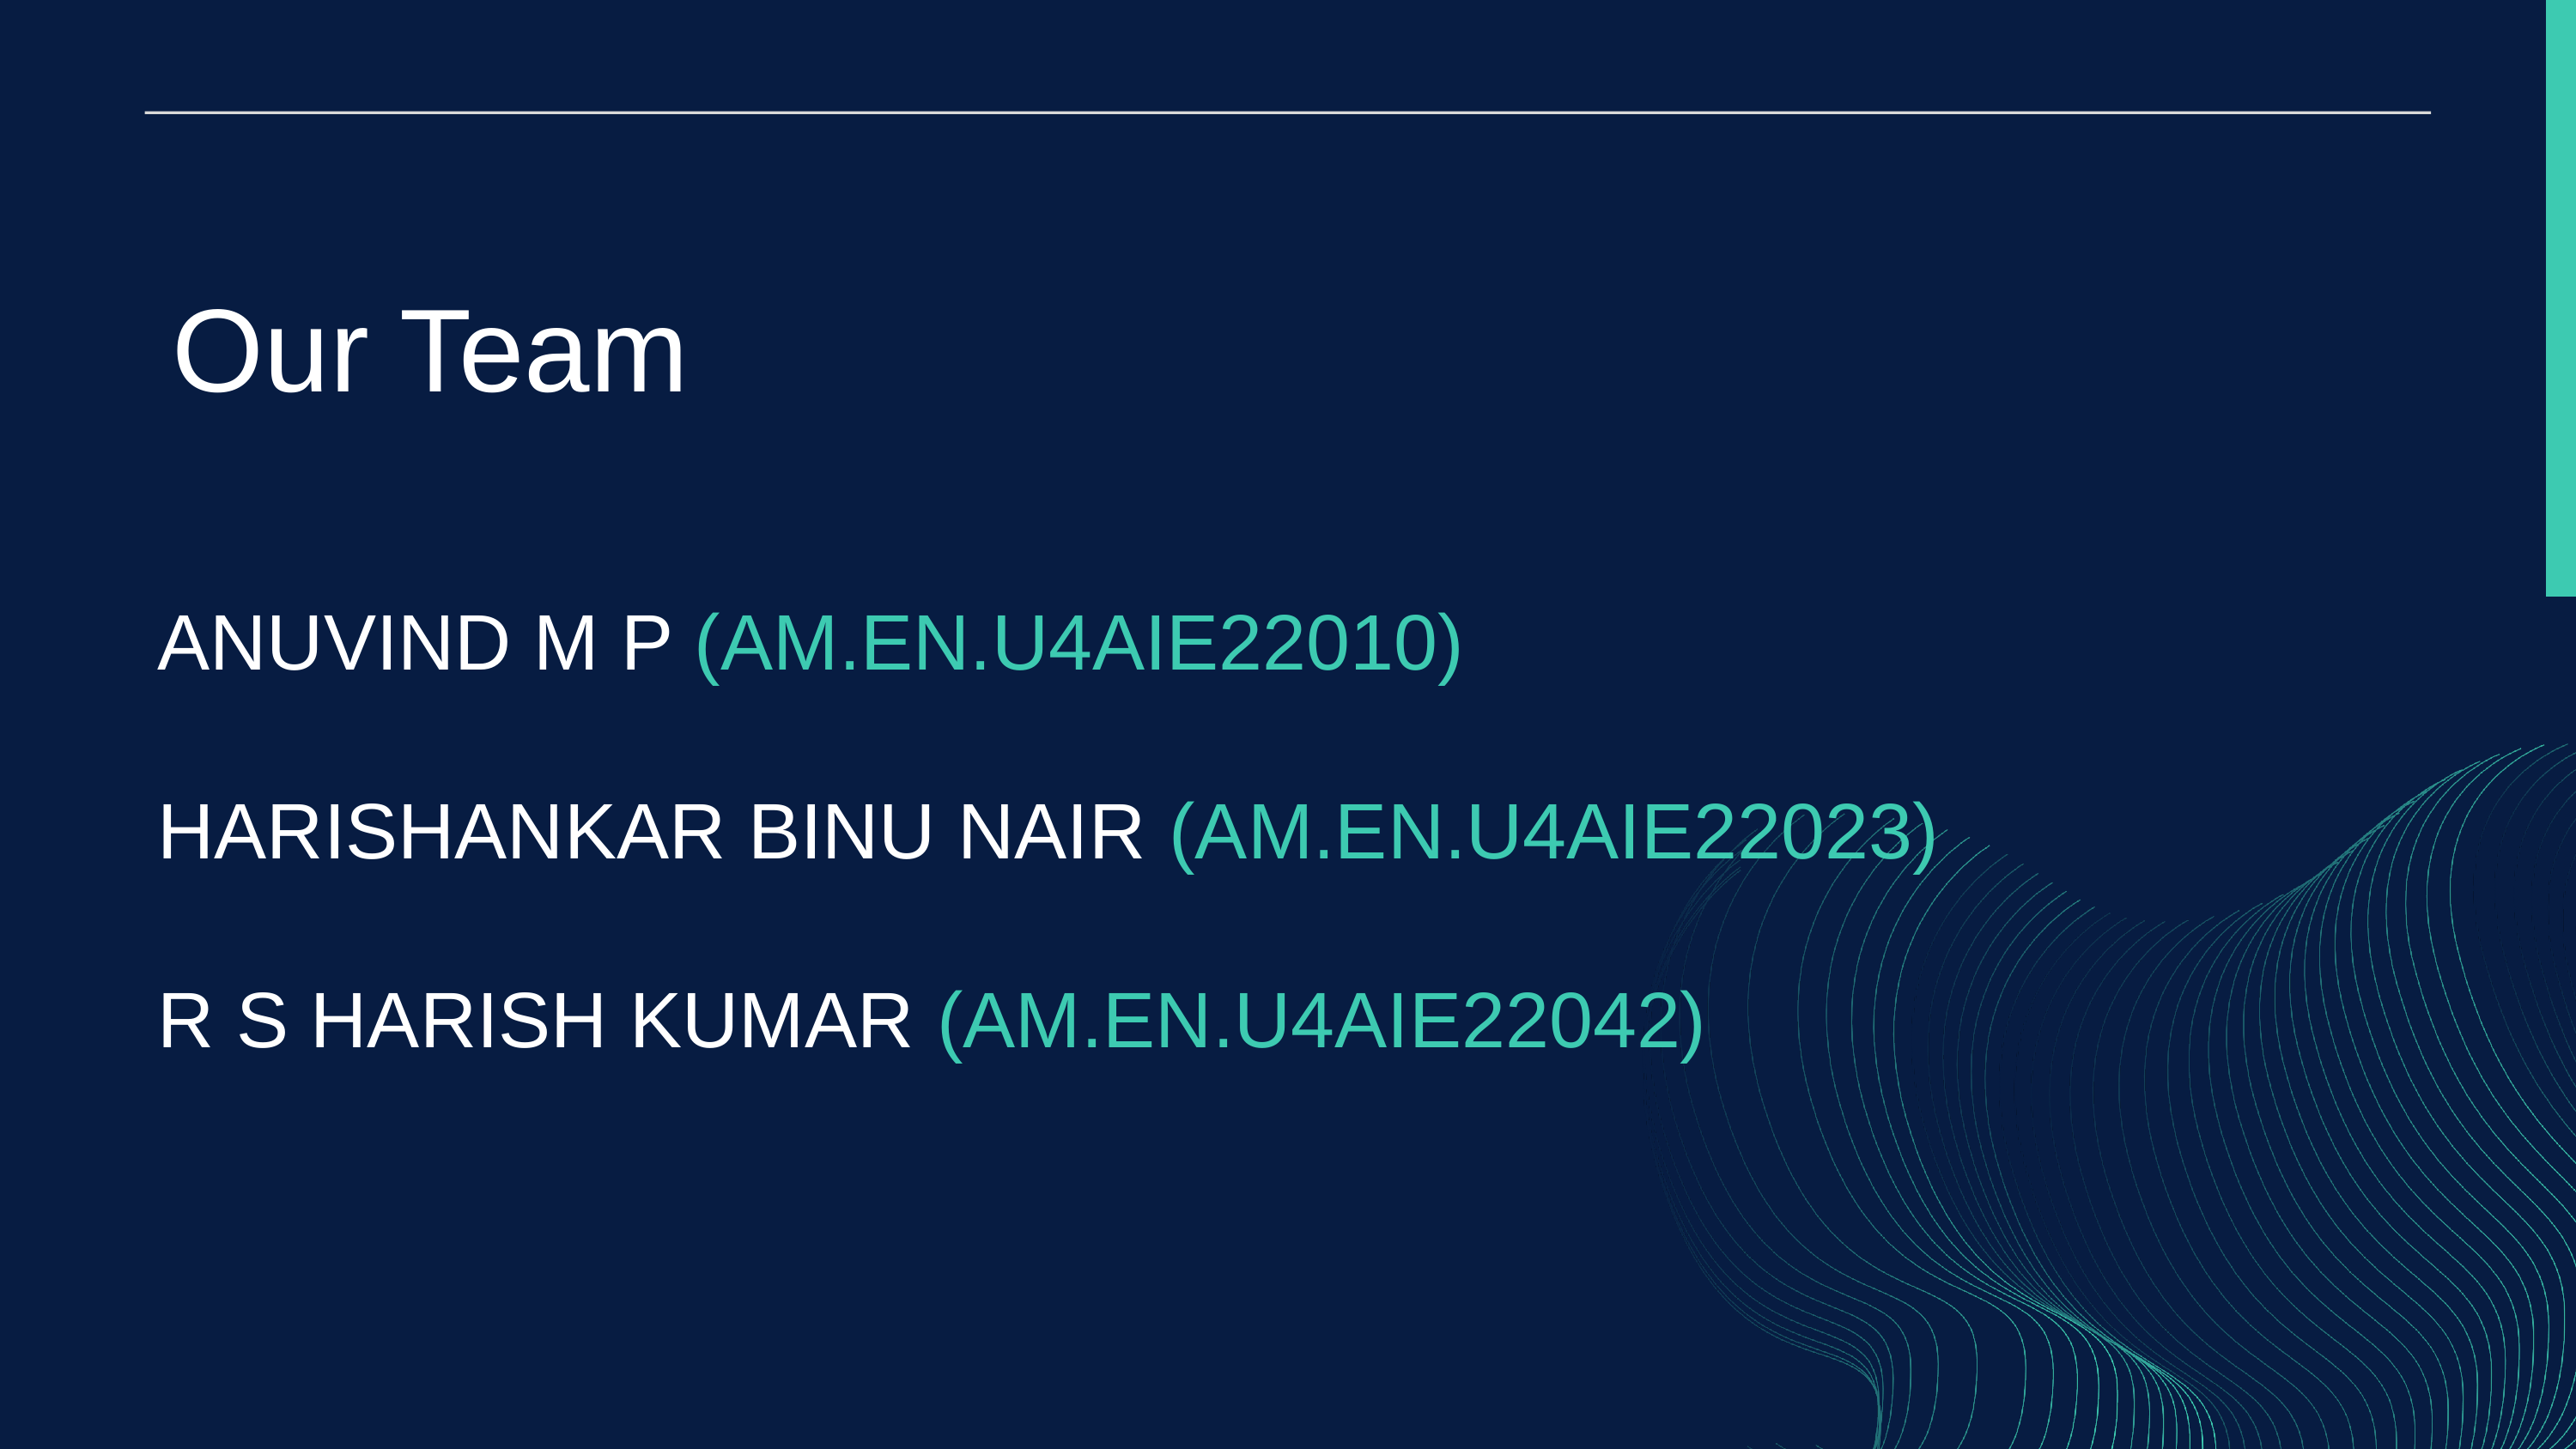

Our Team
ANUVIND M P (AM.EN.U4AIE22010)
HARISHANKAR BINU NAIR (AM.EN.U4AIE22023)
R S HARISH KUMAR (AM.EN.U4AIE22042)